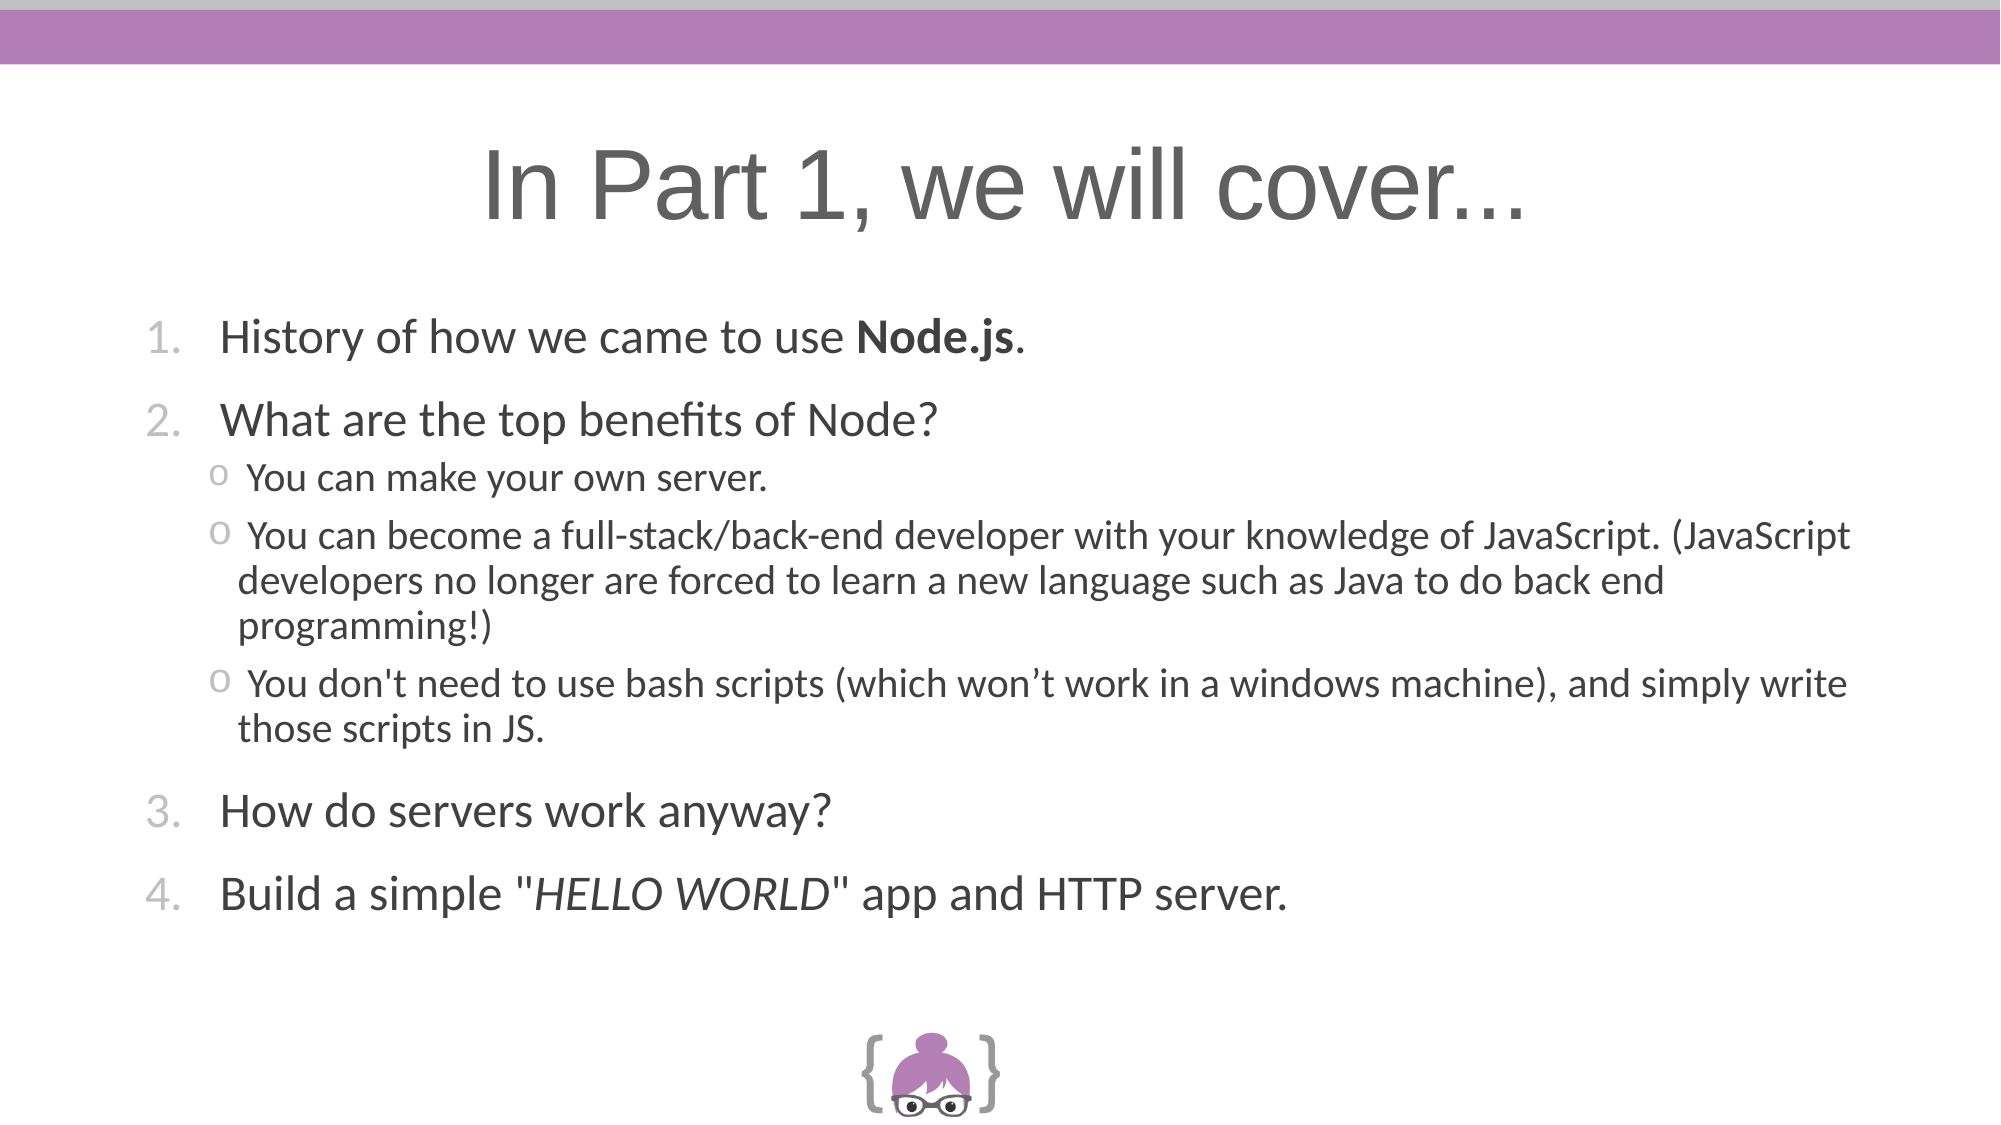

# In Part 1, we will cover...
History of how we came to use Node.js.
What are the top benefits of Node?
 You can make your own server.
 You can become a full-stack/back-end developer with your knowledge of JavaScript. (JavaScript developers no longer are forced to learn a new language such as Java to do back end programming!)
 You don't need to use bash scripts (which won’t work in a windows machine), and simply write those scripts in JS.
How do servers work anyway?
Build a simple "HELLO WORLD" app and HTTP server.